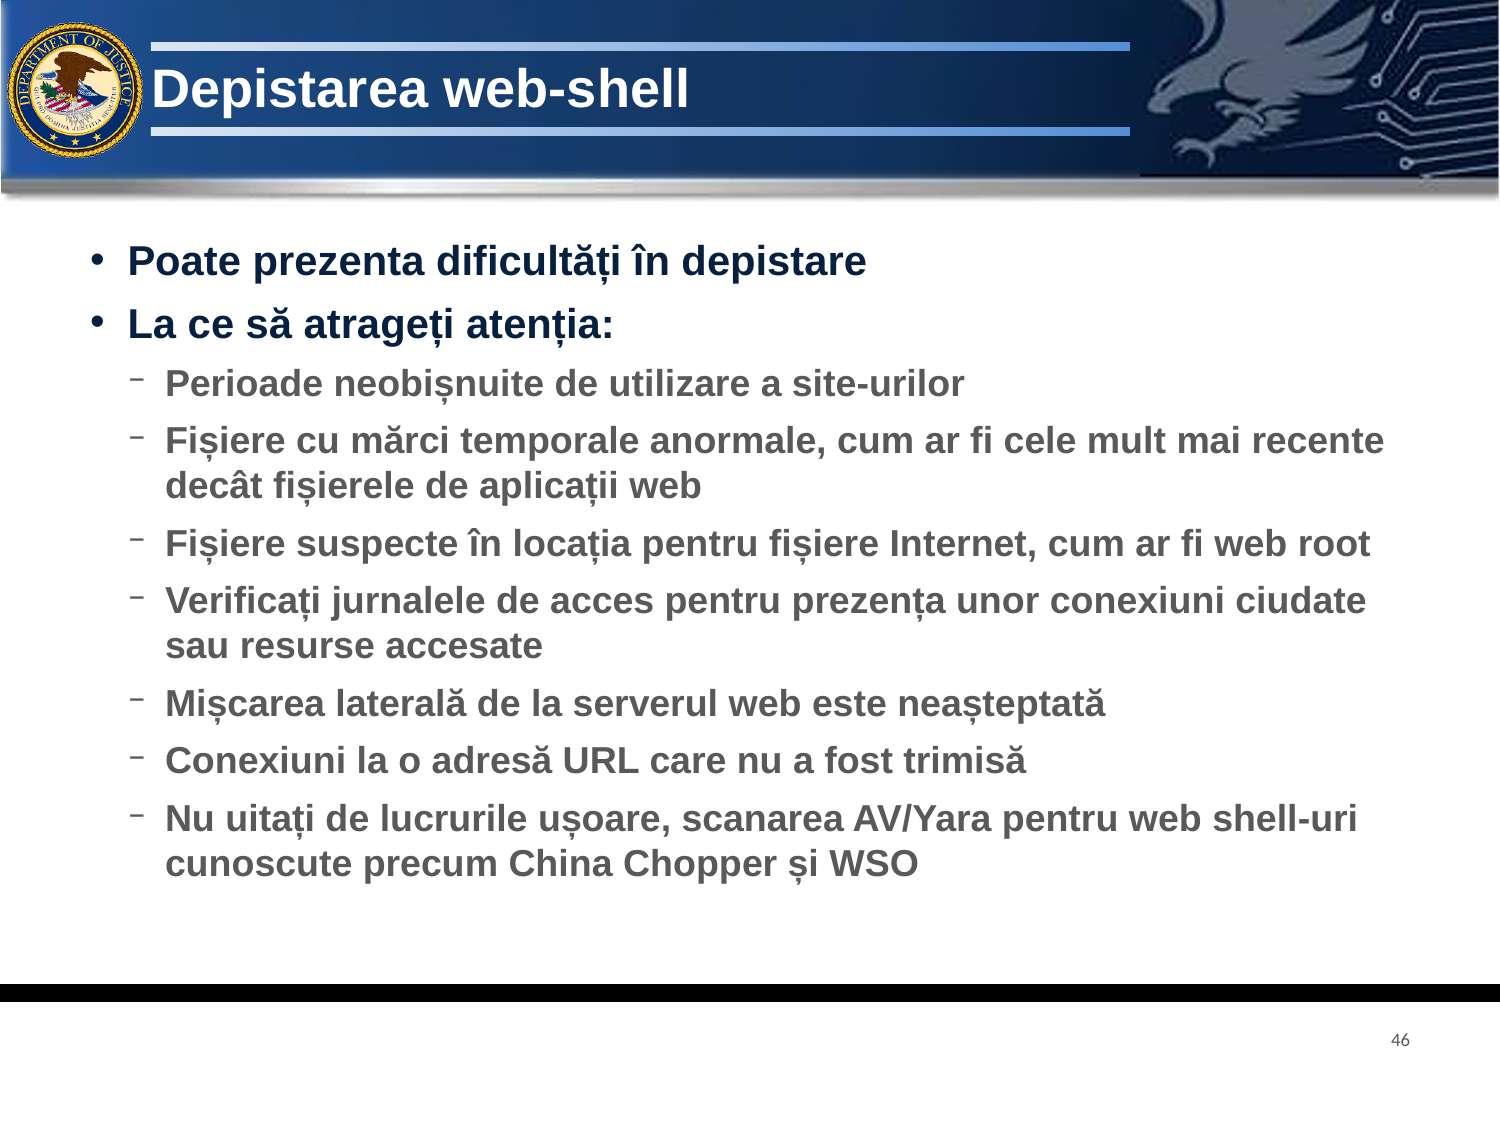

# Depistarea web-shell
Poate prezenta dificultăți în depistare
La ce să atrageți atenția:
Perioade neobișnuite de utilizare a site-urilor
Fișiere cu mărci temporale anormale, cum ar fi cele mult mai recente decât fișierele de aplicații web
Fișiere suspecte în locația pentru fișiere Internet, cum ar fi web root
Verificați jurnalele de acces pentru prezența unor conexiuni ciudate sau resurse accesate
Mișcarea laterală de la serverul web este neașteptată
Conexiuni la o adresă URL care nu a fost trimisă
Nu uitați de lucrurile ușoare, scanarea AV/Yara pentru web shell-uri cunoscute precum China Chopper și WSO

46